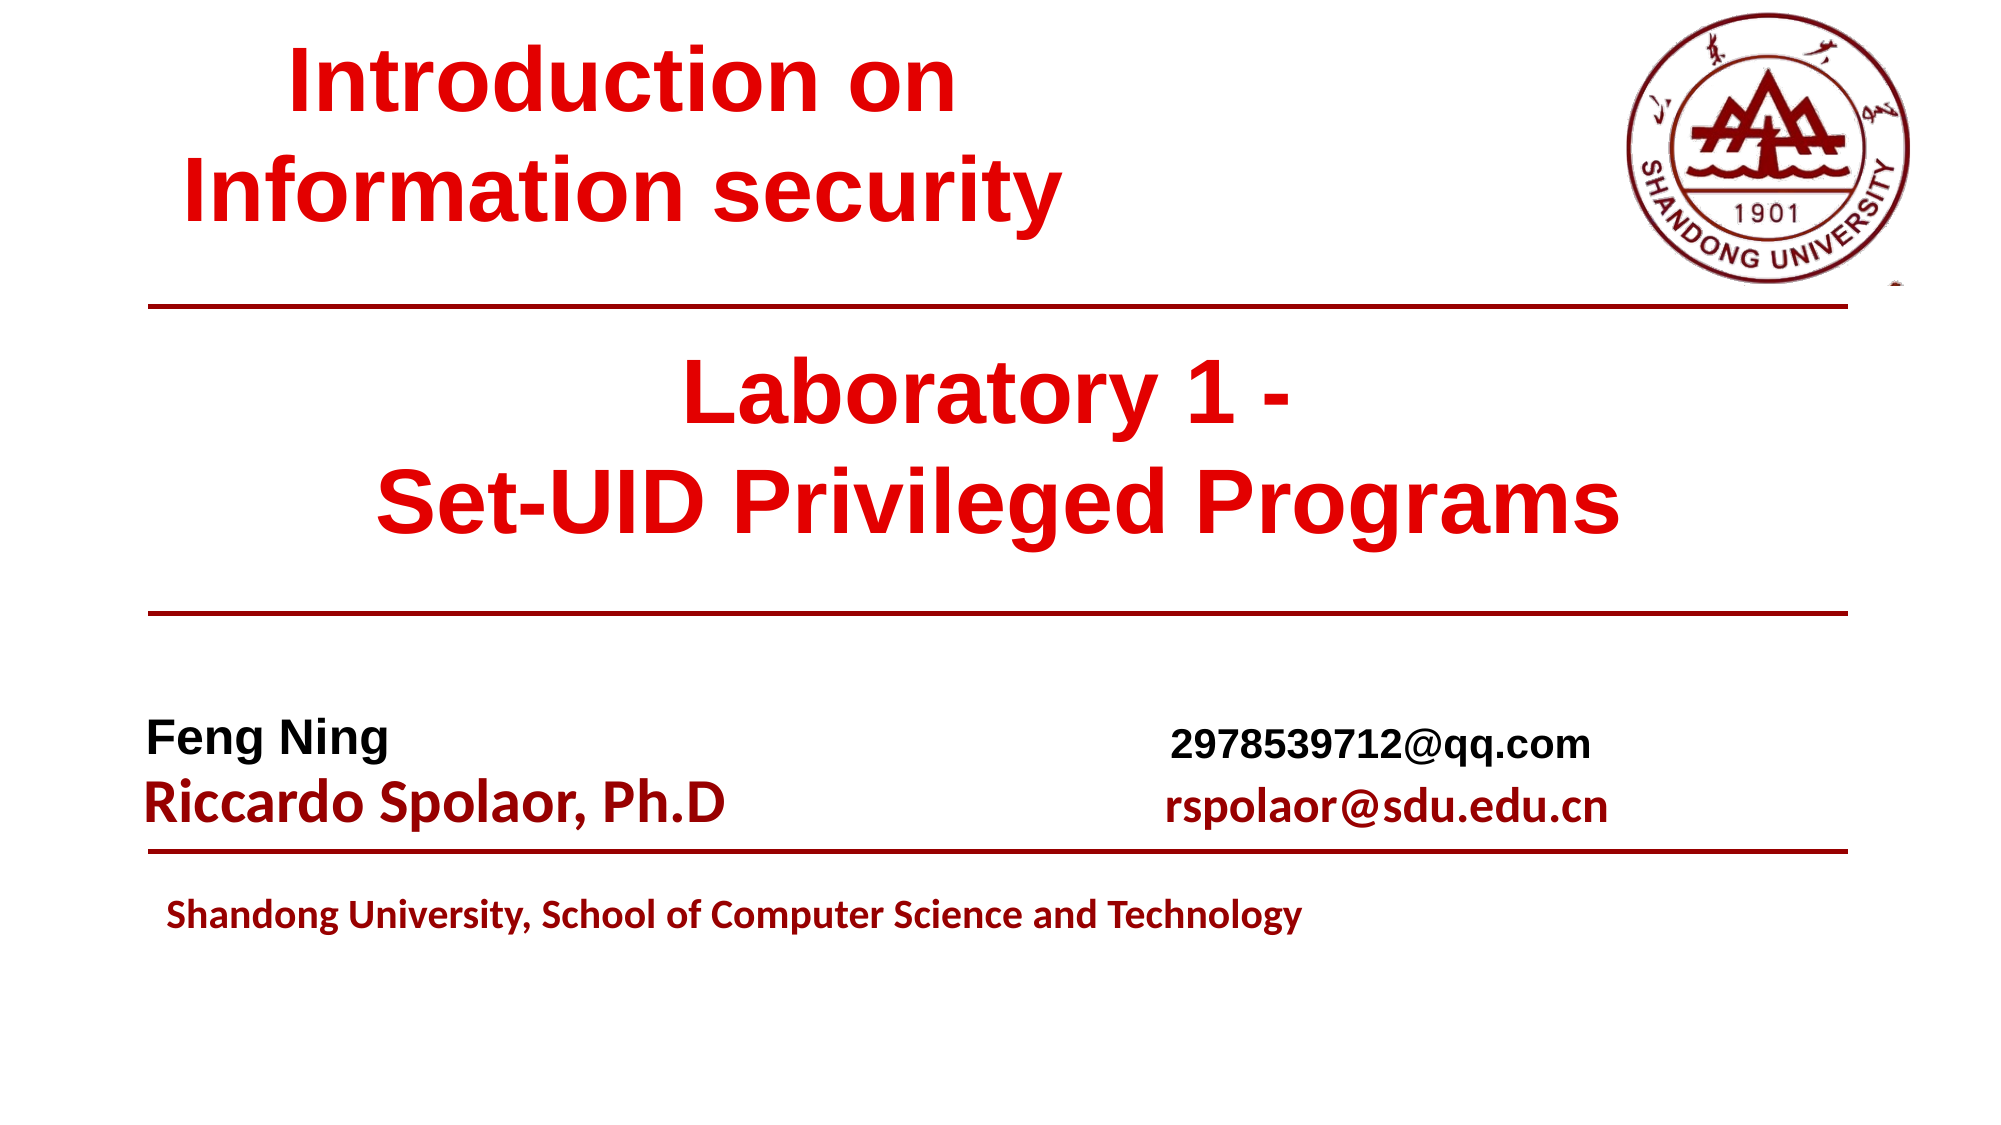

Introduction on Information security
Laboratory 1 -
Set-UID Privileged Programs
Feng Ning
2978539712@qq.com